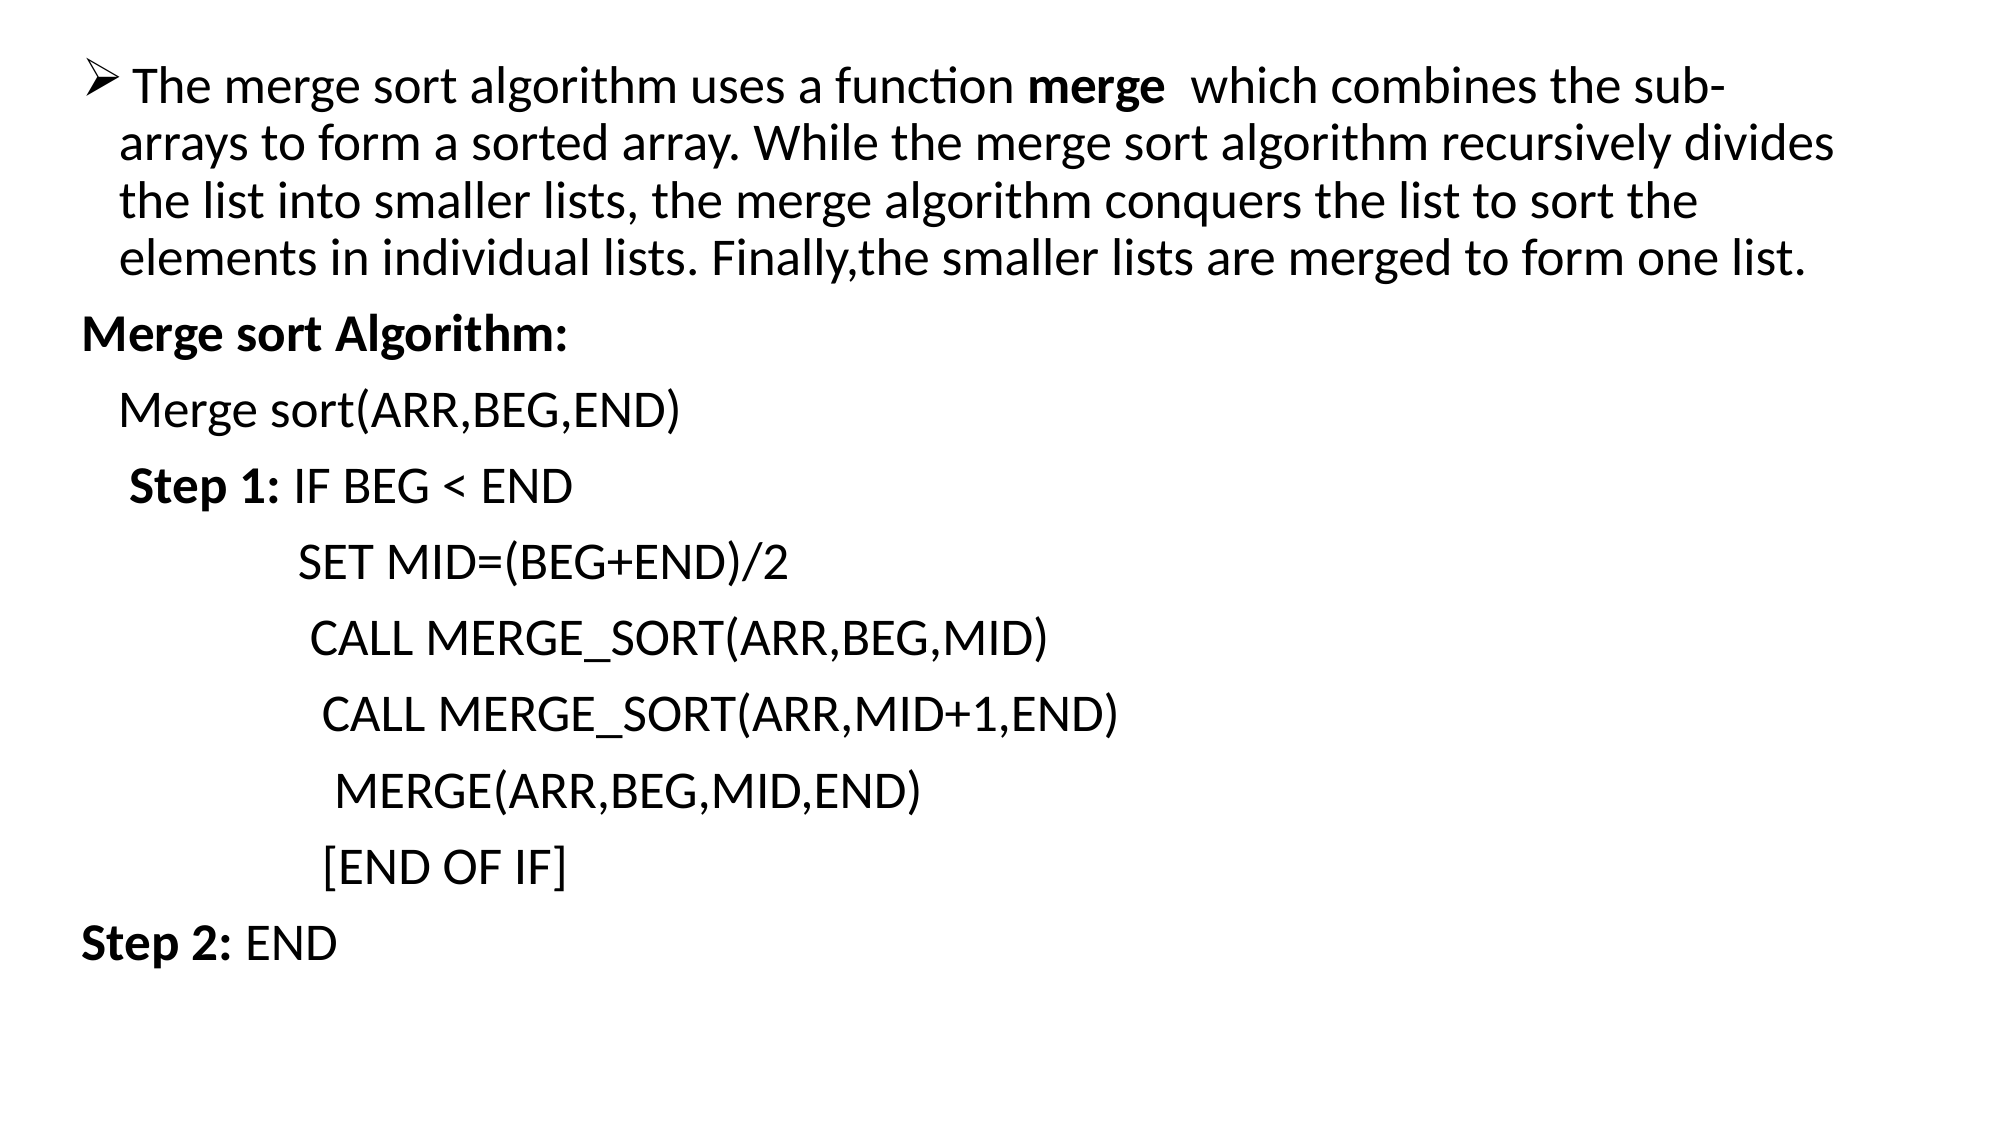

The merge sort algorithm uses a function merge  which combines the sub-arrays to form a sorted array. While the merge sort algorithm recursively divides the list into smaller lists, the merge algorithm conquers the list to sort the elements in individual lists. Finally,the smaller lists are merged to form one list.
Merge sort Algorithm:
   Merge sort(ARR,BEG,END)
    Step 1: IF BEG < END
                  SET MID=(BEG+END)/2
                   CALL MERGE_SORT(ARR,BEG,MID)
                    CALL MERGE_SORT(ARR,MID+1,END)
                     MERGE(ARR,BEG,MID,END)
                    [END OF IF]
Step 2: END